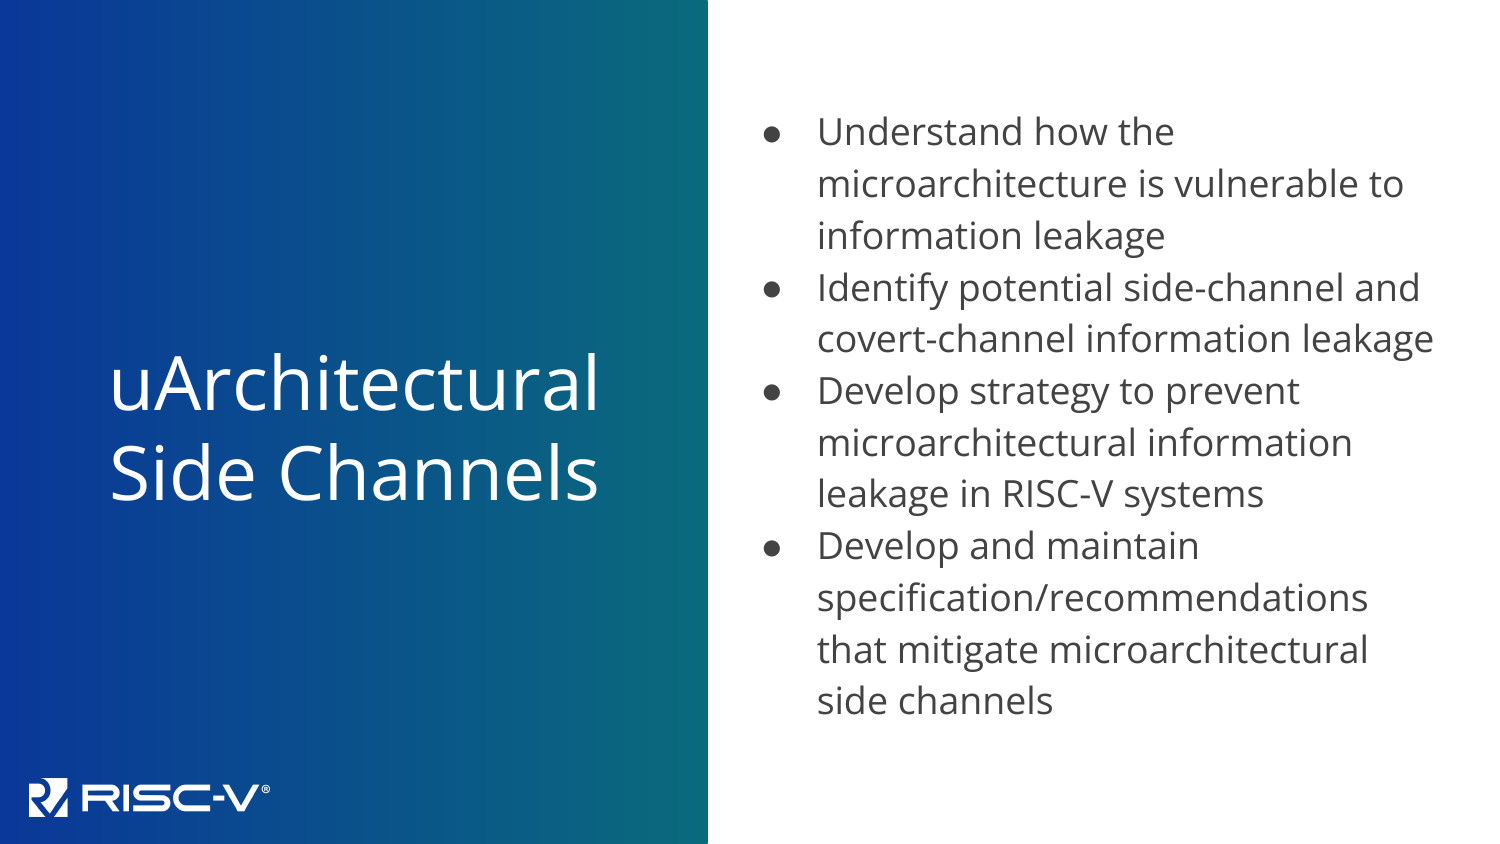

uArchitectural Side Channels
Understand how the  microarchitecture is vulnerable to information leakage
Identify potential side-channel and covert-channel information leakage
Develop strategy to prevent microarchitectural information leakage in RISC-V systems
Develop and maintain specification/recommendations that mitigate microarchitectural side channels